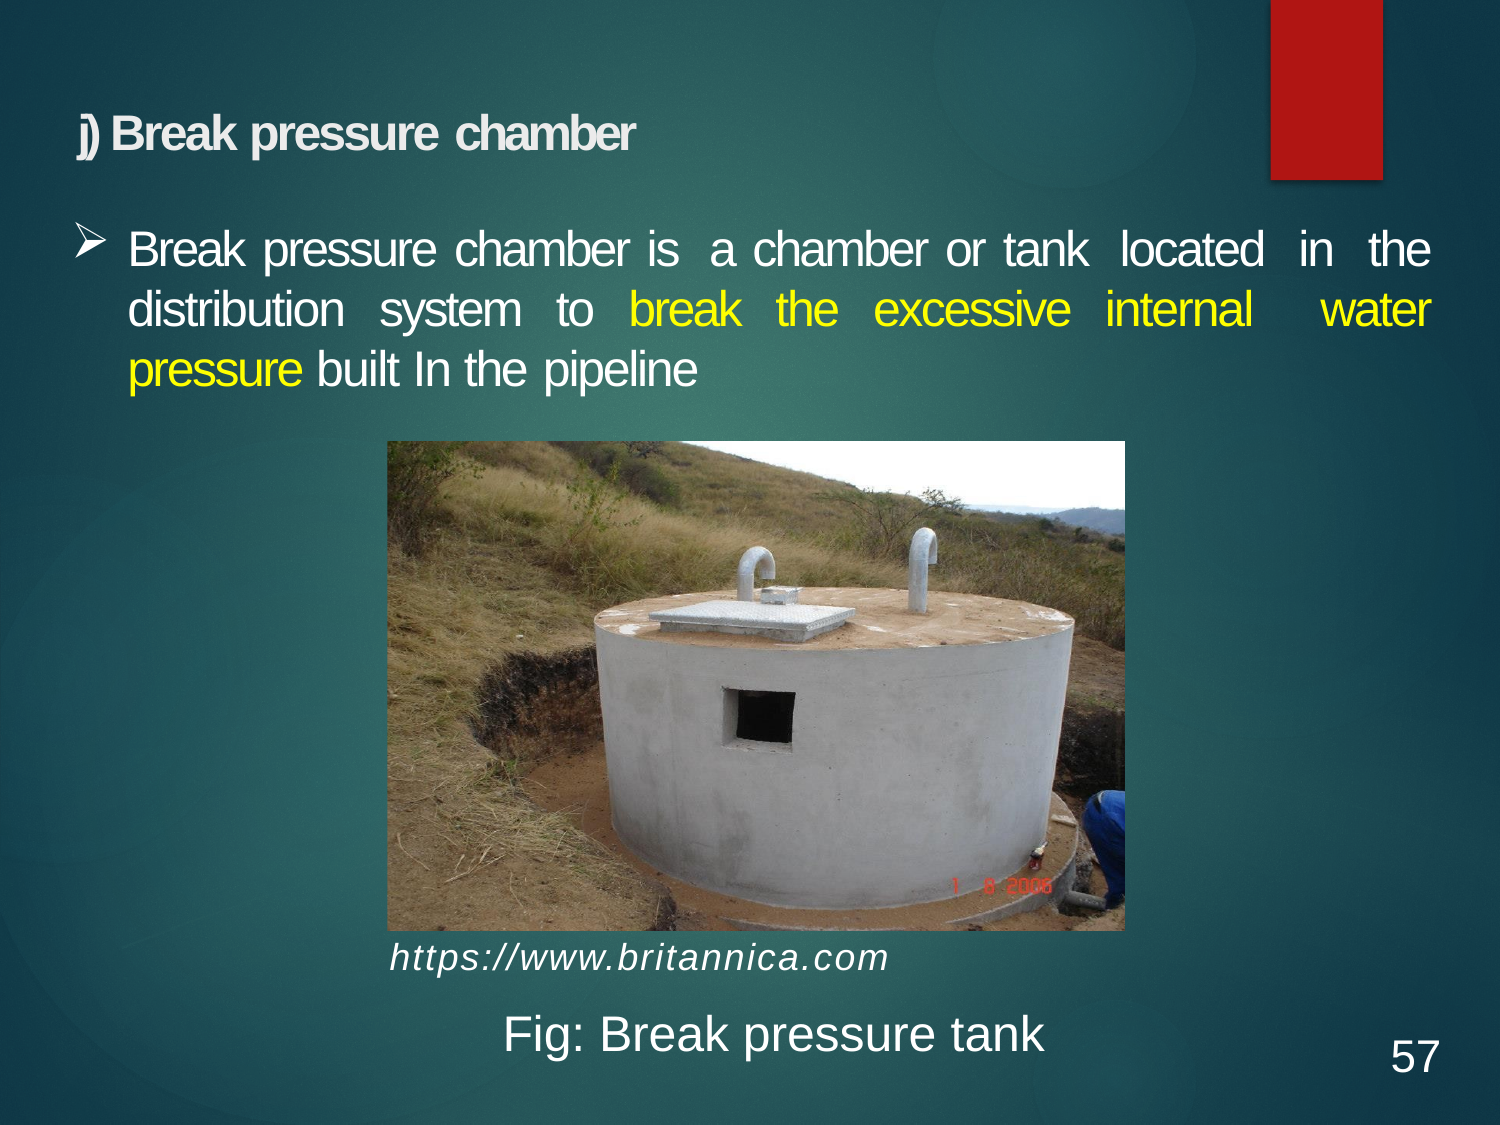

# j) Break pressure chamber
Break pressure chamber is a chamber or tank  located  in  the distribution system to break the excessive internal  water pressure built In the pipeline

https://www.britannica.com
Fig: Break pressure tank
57